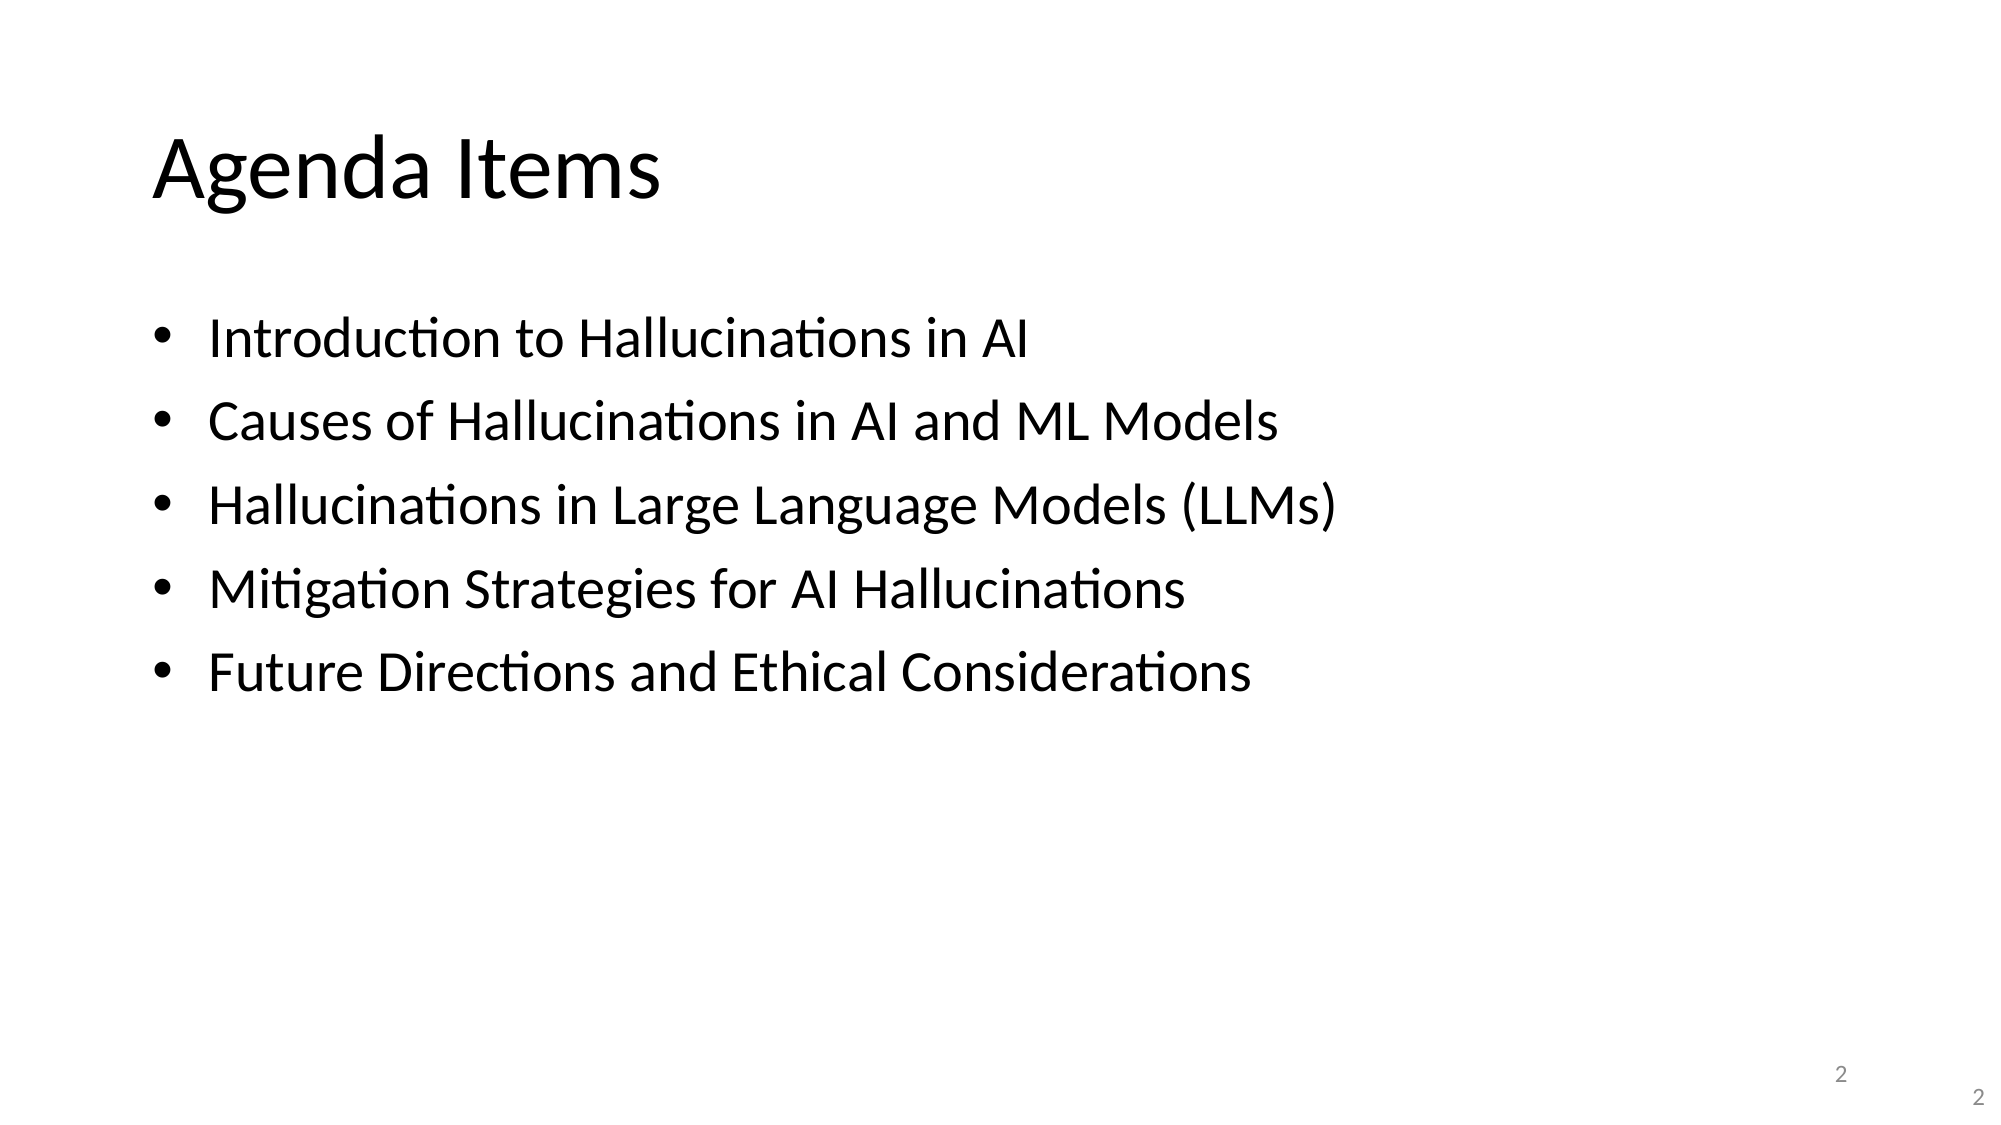

# Agenda Items
Introduction to Hallucinations in AI
Causes of Hallucinations in AI and ML Models
Hallucinations in Large Language Models (LLMs)
Mitigation Strategies for AI Hallucinations
Future Directions and Ethical Considerations
2
2